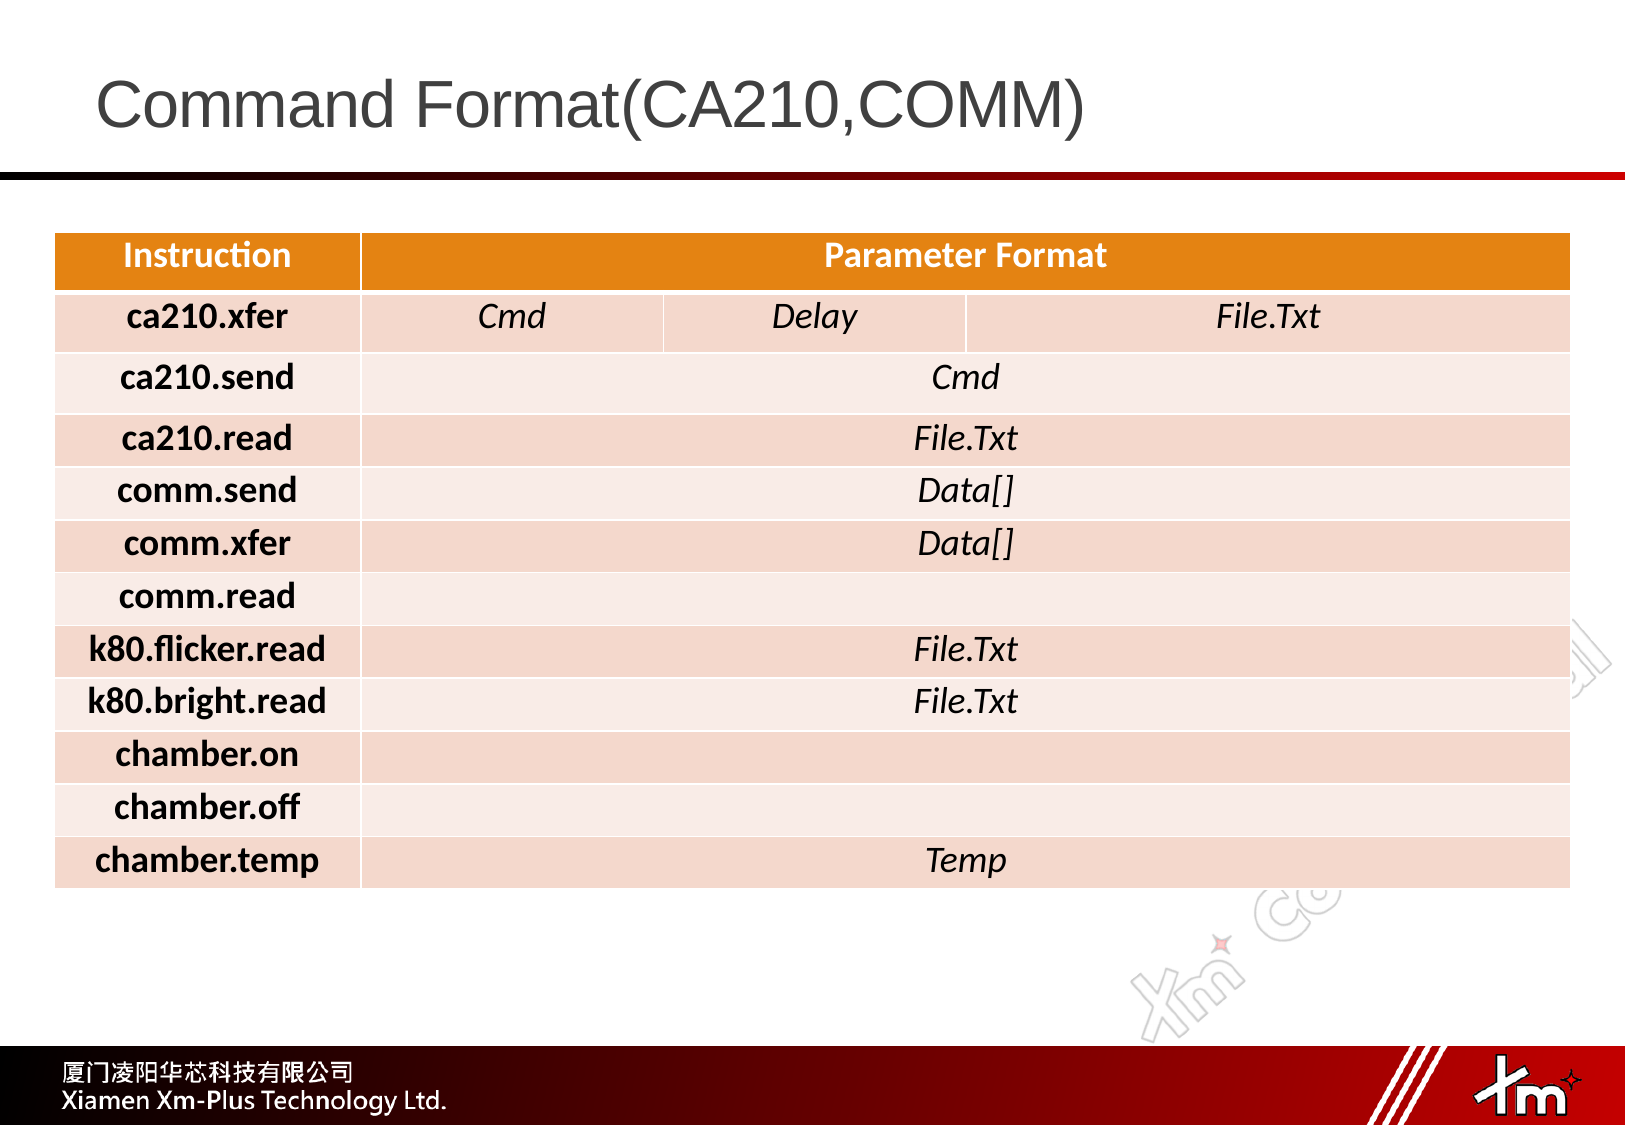

# Command Format(CA210,COMM)
| Instruction | Parameter Format |  |  |
| --- | --- | --- | --- |
| ca210.xfer | Cmd | Delay | File.Txt |
| ca210.send | Cmd |  |  |
| ca210.read | File.Txt |  |  |
| comm.send | Data[] |  |  |
| comm.xfer | Data[] |  |  |
| comm.read |  |  |  |
| k80.flicker.read | File.Txt |  |  |
| k80.bright.read | File.Txt |  |  |
| chamber.on |  |  |  |
| chamber.off |  |  |  |
| chamber.temp | Temp |  |  |
43